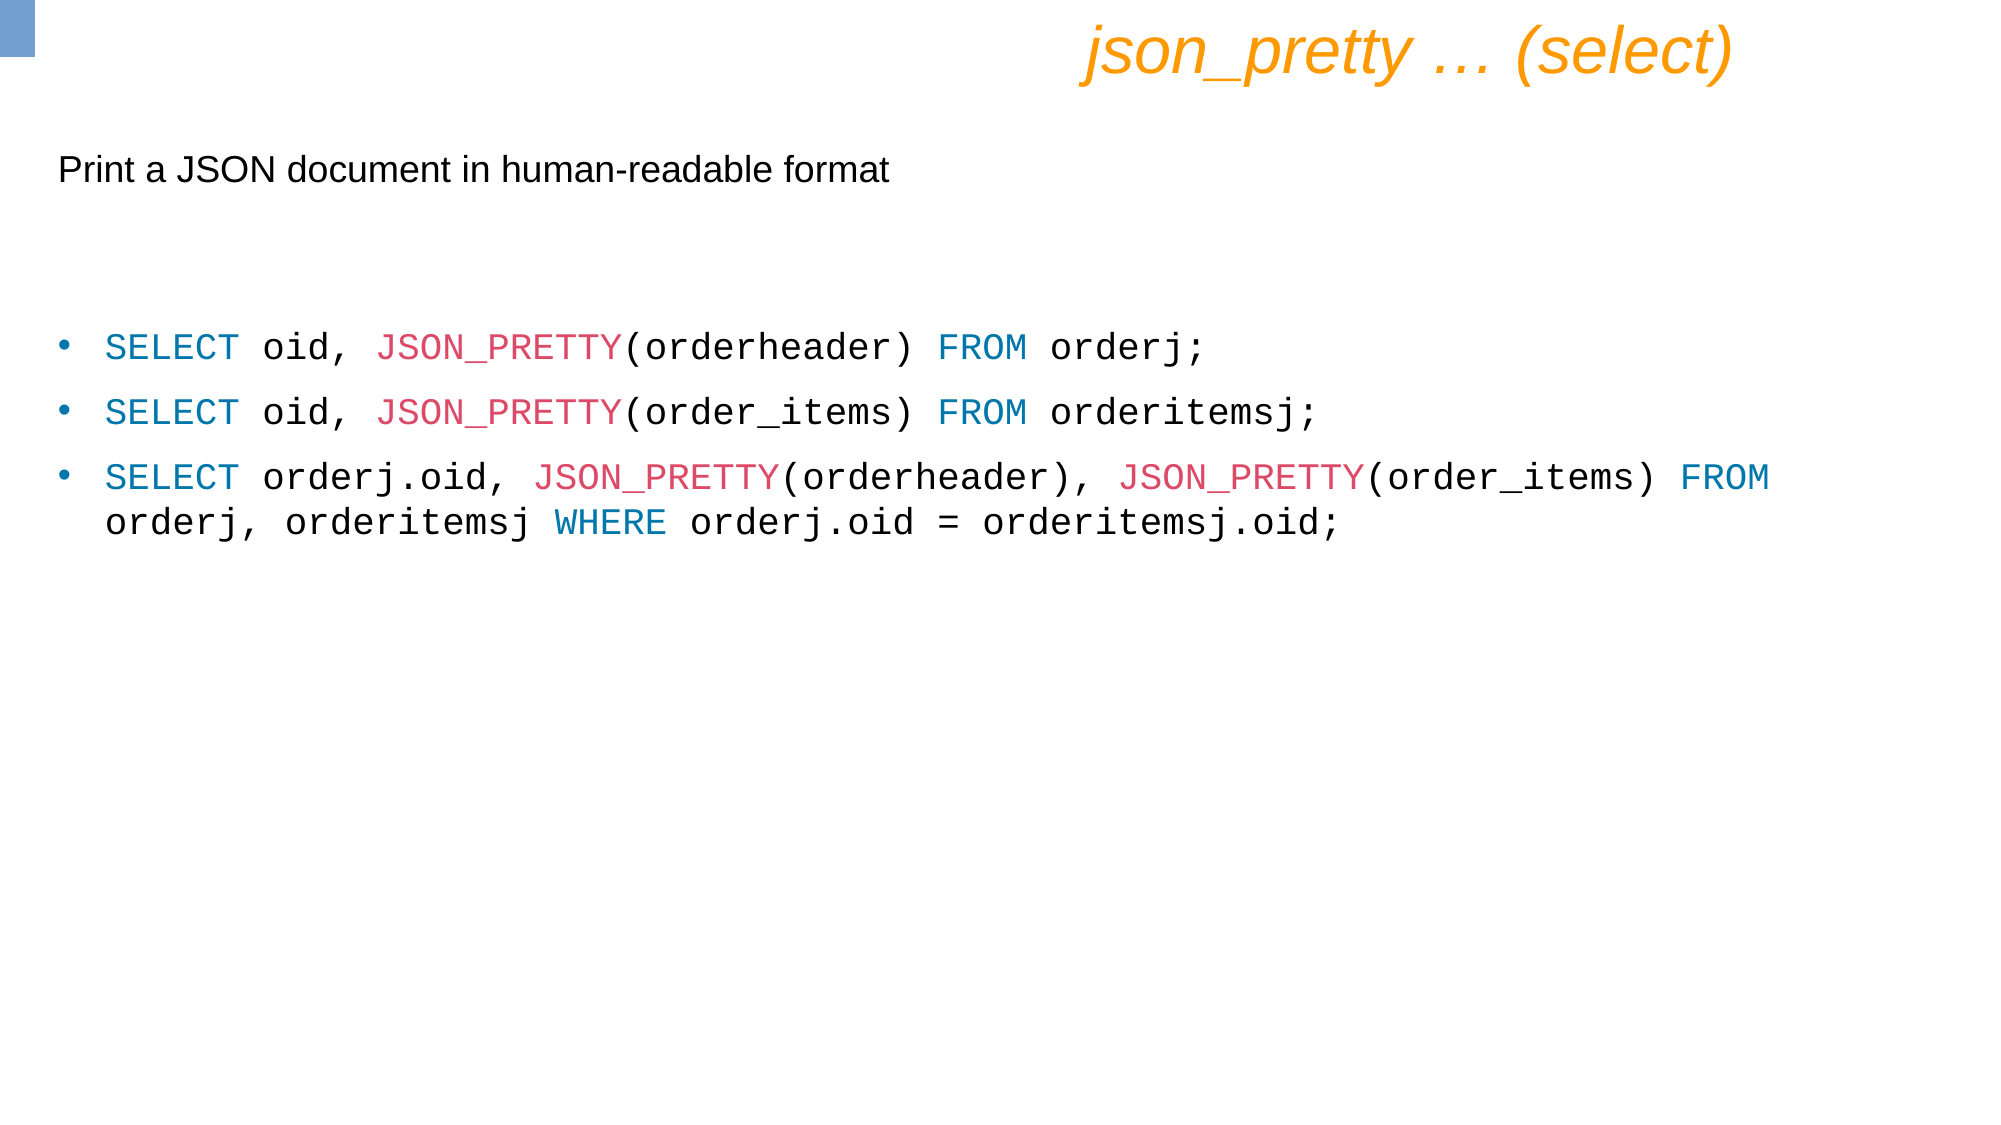

json_pretty … (select)
Print a JSON document in human-readable format
SELECT oid, JSON_PRETTY(orderheader) FROM orderj;

SELECT oid, JSON_PRETTY(order_items) FROM orderitemsj;

SELECT orderj.oid, JSON_PRETTY(orderheader), JSON_PRETTY(order_items) FROM orderj, orderitemsj WHERE orderj.oid = orderitemsj.oid;